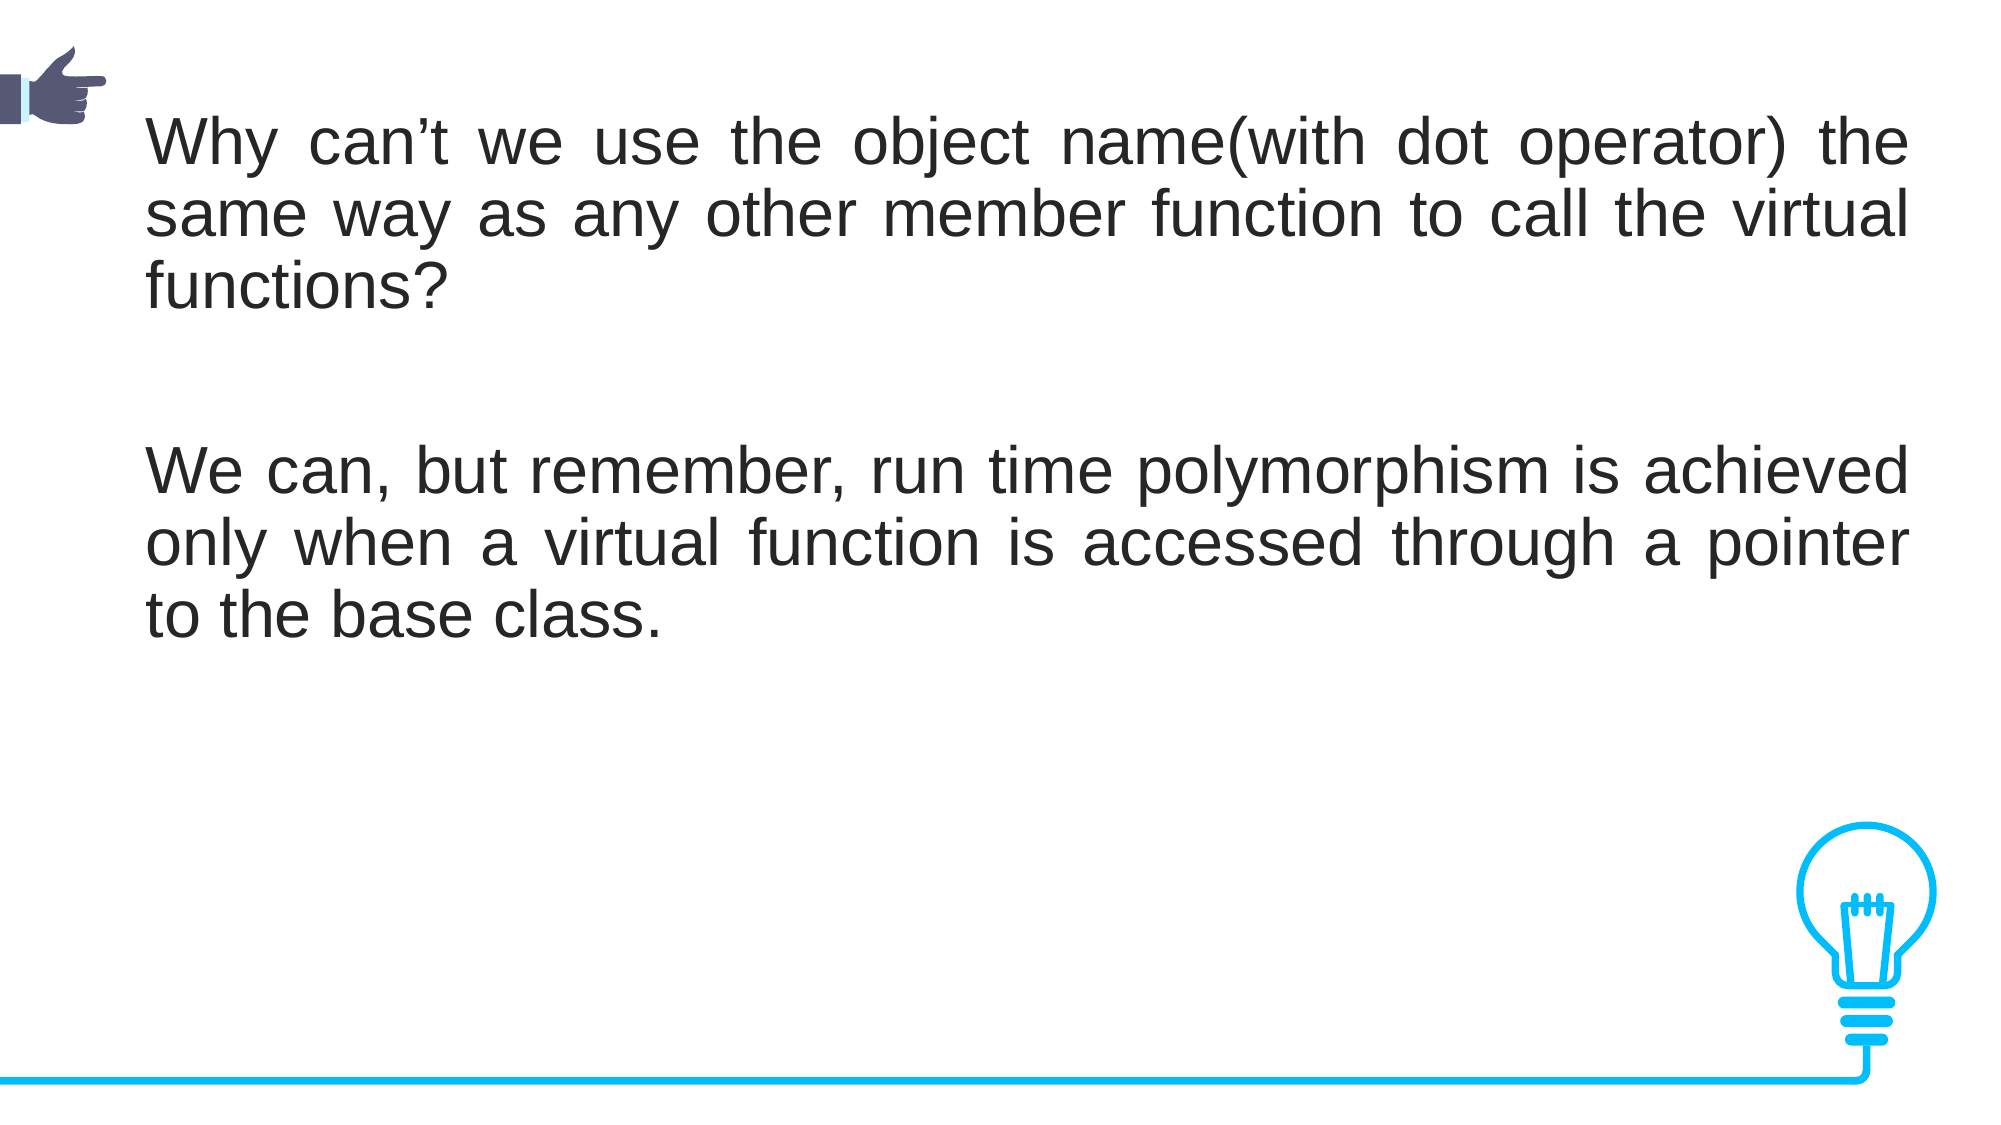

Why can’t we use the object name(with dot operator) the same way as any other member function to call the virtual functions?

We can, but remember, run time polymorphism is achieved only when a virtual function is accessed through a pointer to the base class.